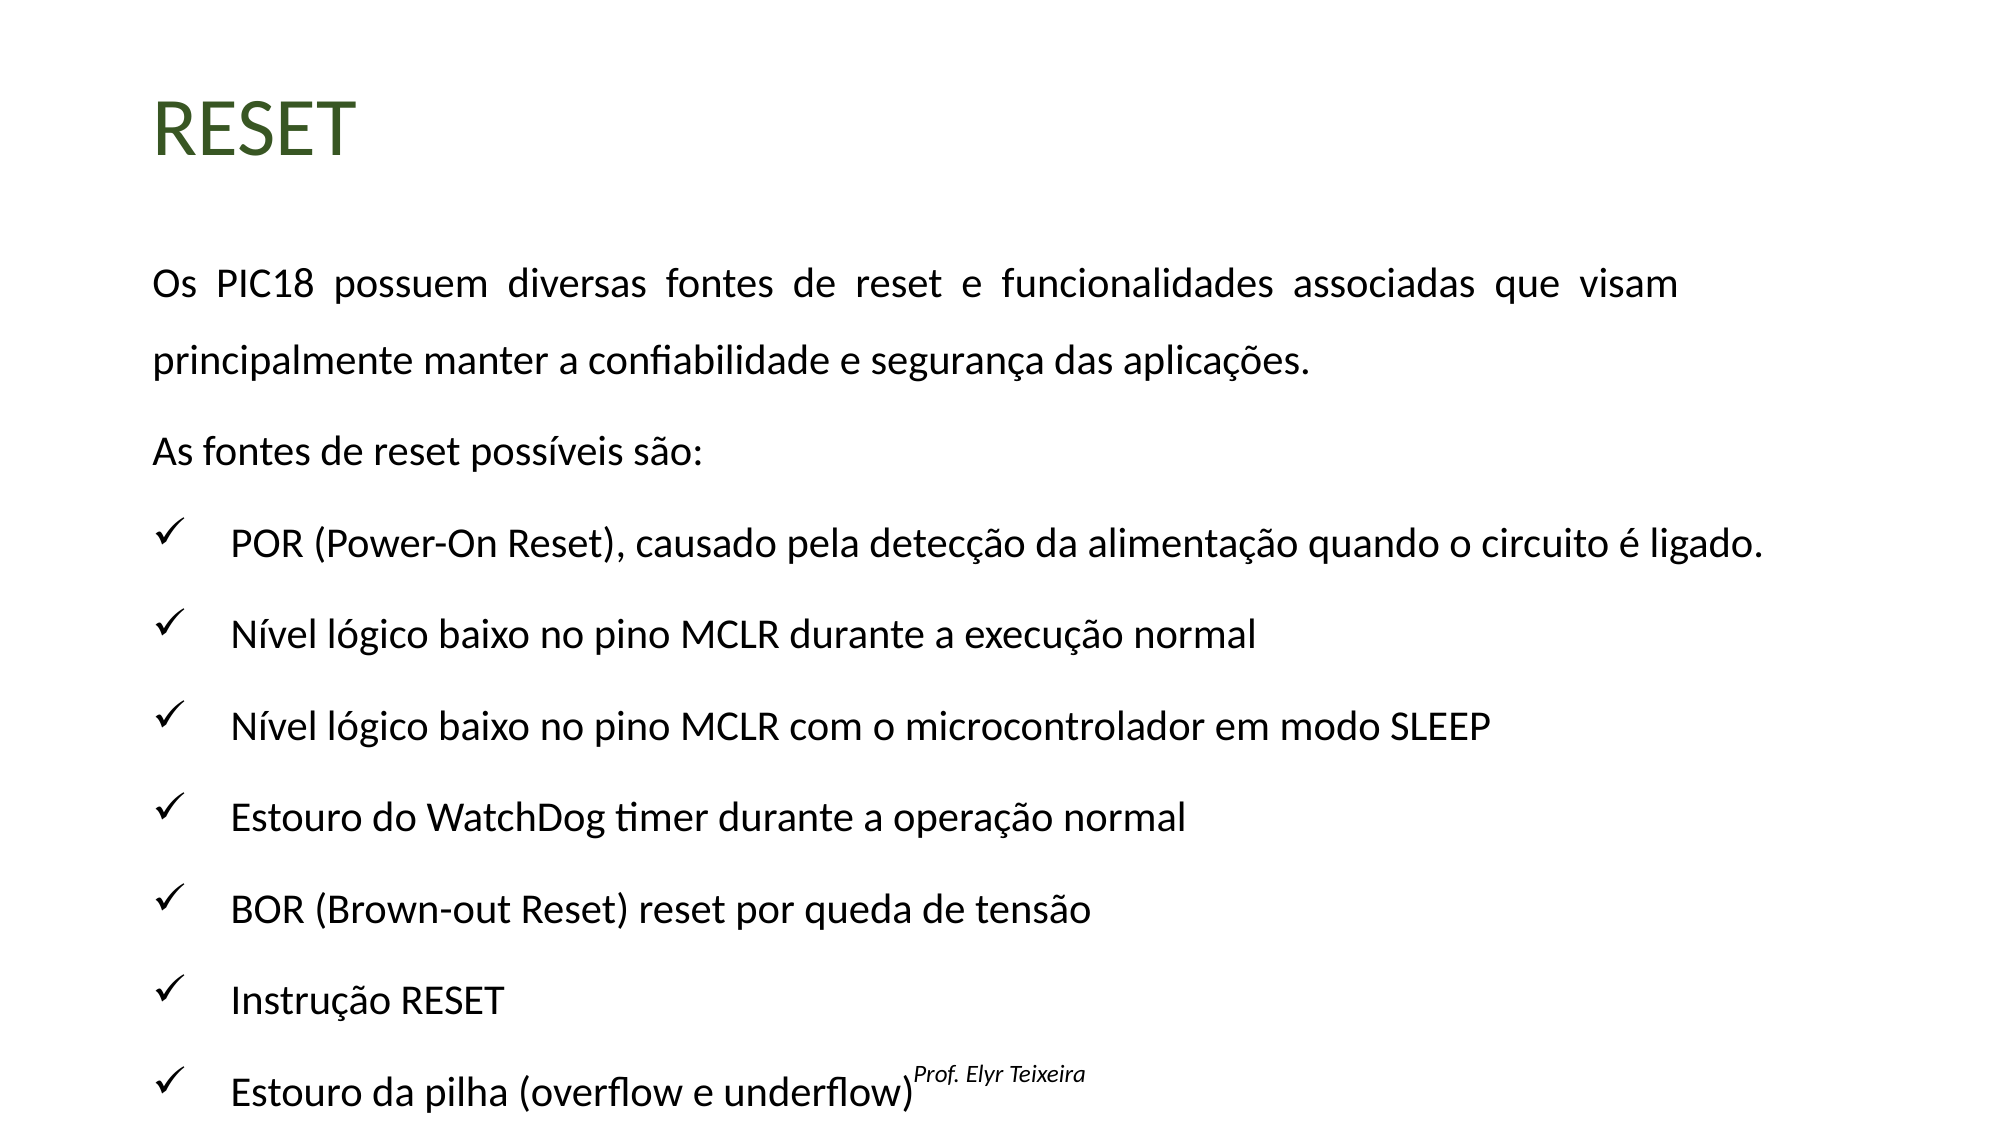

# reset
﻿Os  PIC18  possuem  diversas  fontes  de  reset  e  funcionalidades  associadas  que  visam principalmente manter a confiabilidade e segurança das aplicações.
As fontes de reset possíveis são:
POR (Power-On Reset), causado pela detecção da alimentação quando o circuito é ligado.
Nível lógico baixo no pino MCLR durante a execução normal
Nível lógico baixo no pino MCLR com o microcontrolador em modo SLEEP
Estouro do WatchDog timer durante a operação normal
BOR (Brown-out Reset) reset por queda de tensão
Instrução RESET
Estouro da pilha (overflow e underflow)